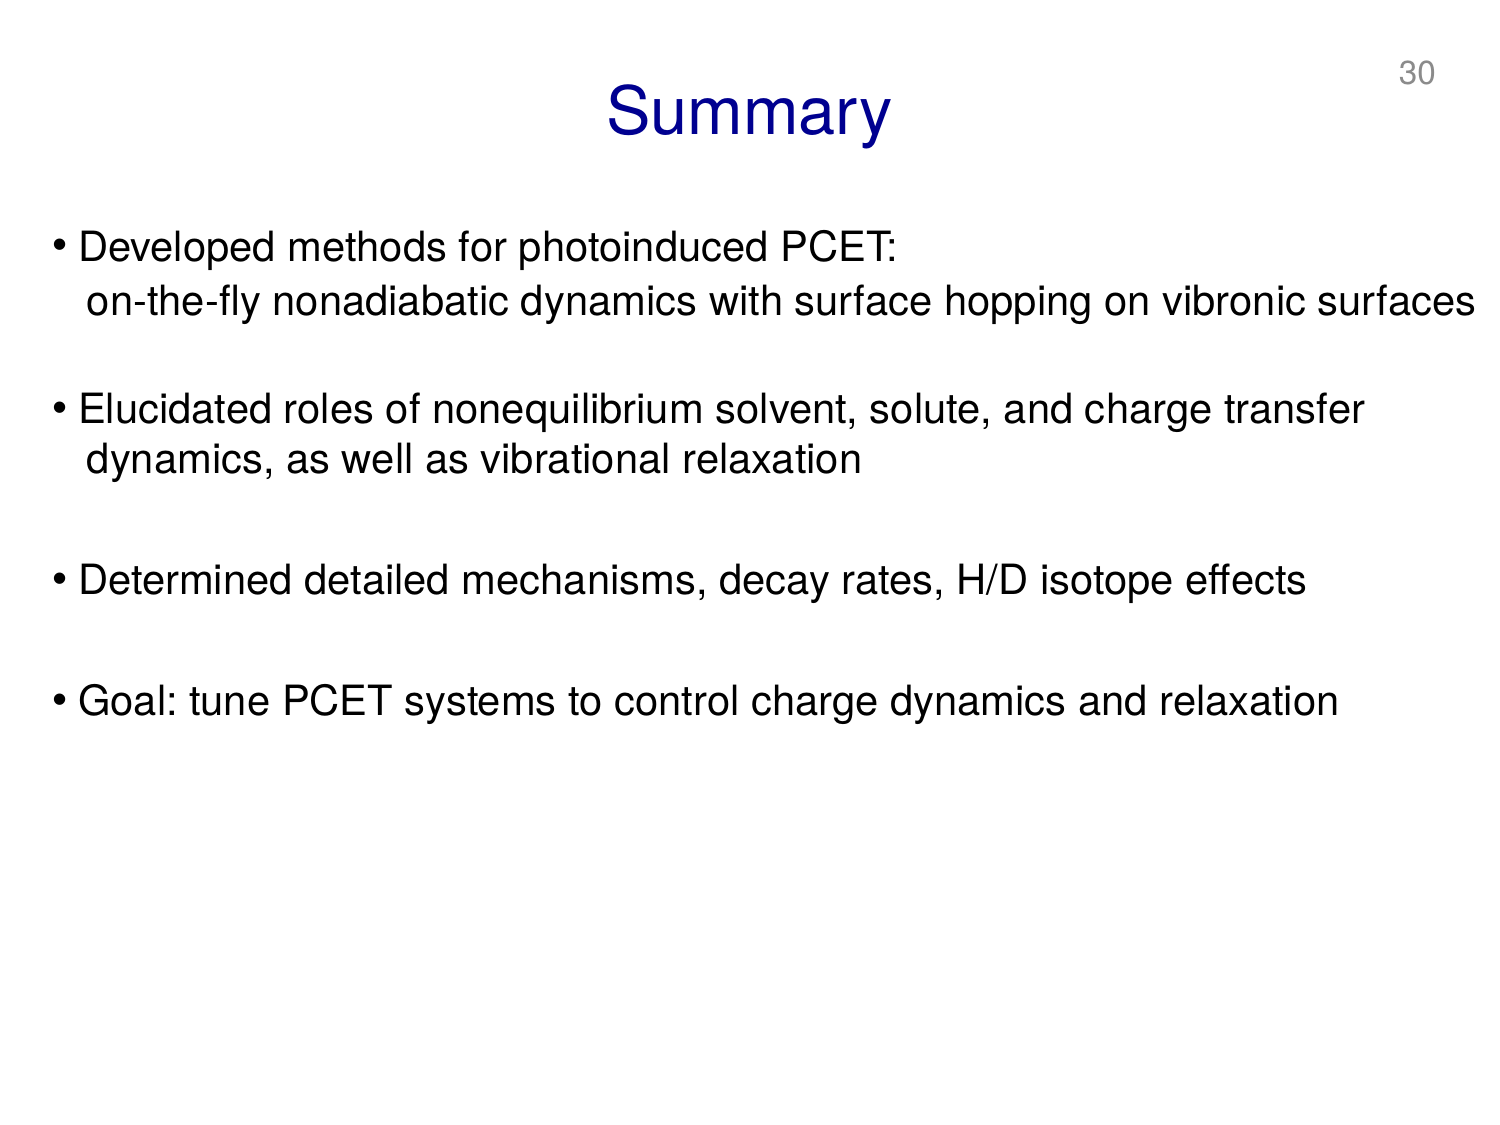

# Summary
30

 Developed methods for photoinduced PCET:
   on-the-fly nonadiabatic dynamics with surface hopping on vibronic surfaces

 Elucidated roles of nonequilibrium solvent, solute, and charge transfer
   dynamics, as well as vibrational relaxation

 Determined detailed mechanisms, decay rates, H/D isotope effects

 Goal: tune PCET systems to control charge dynamics and relaxation